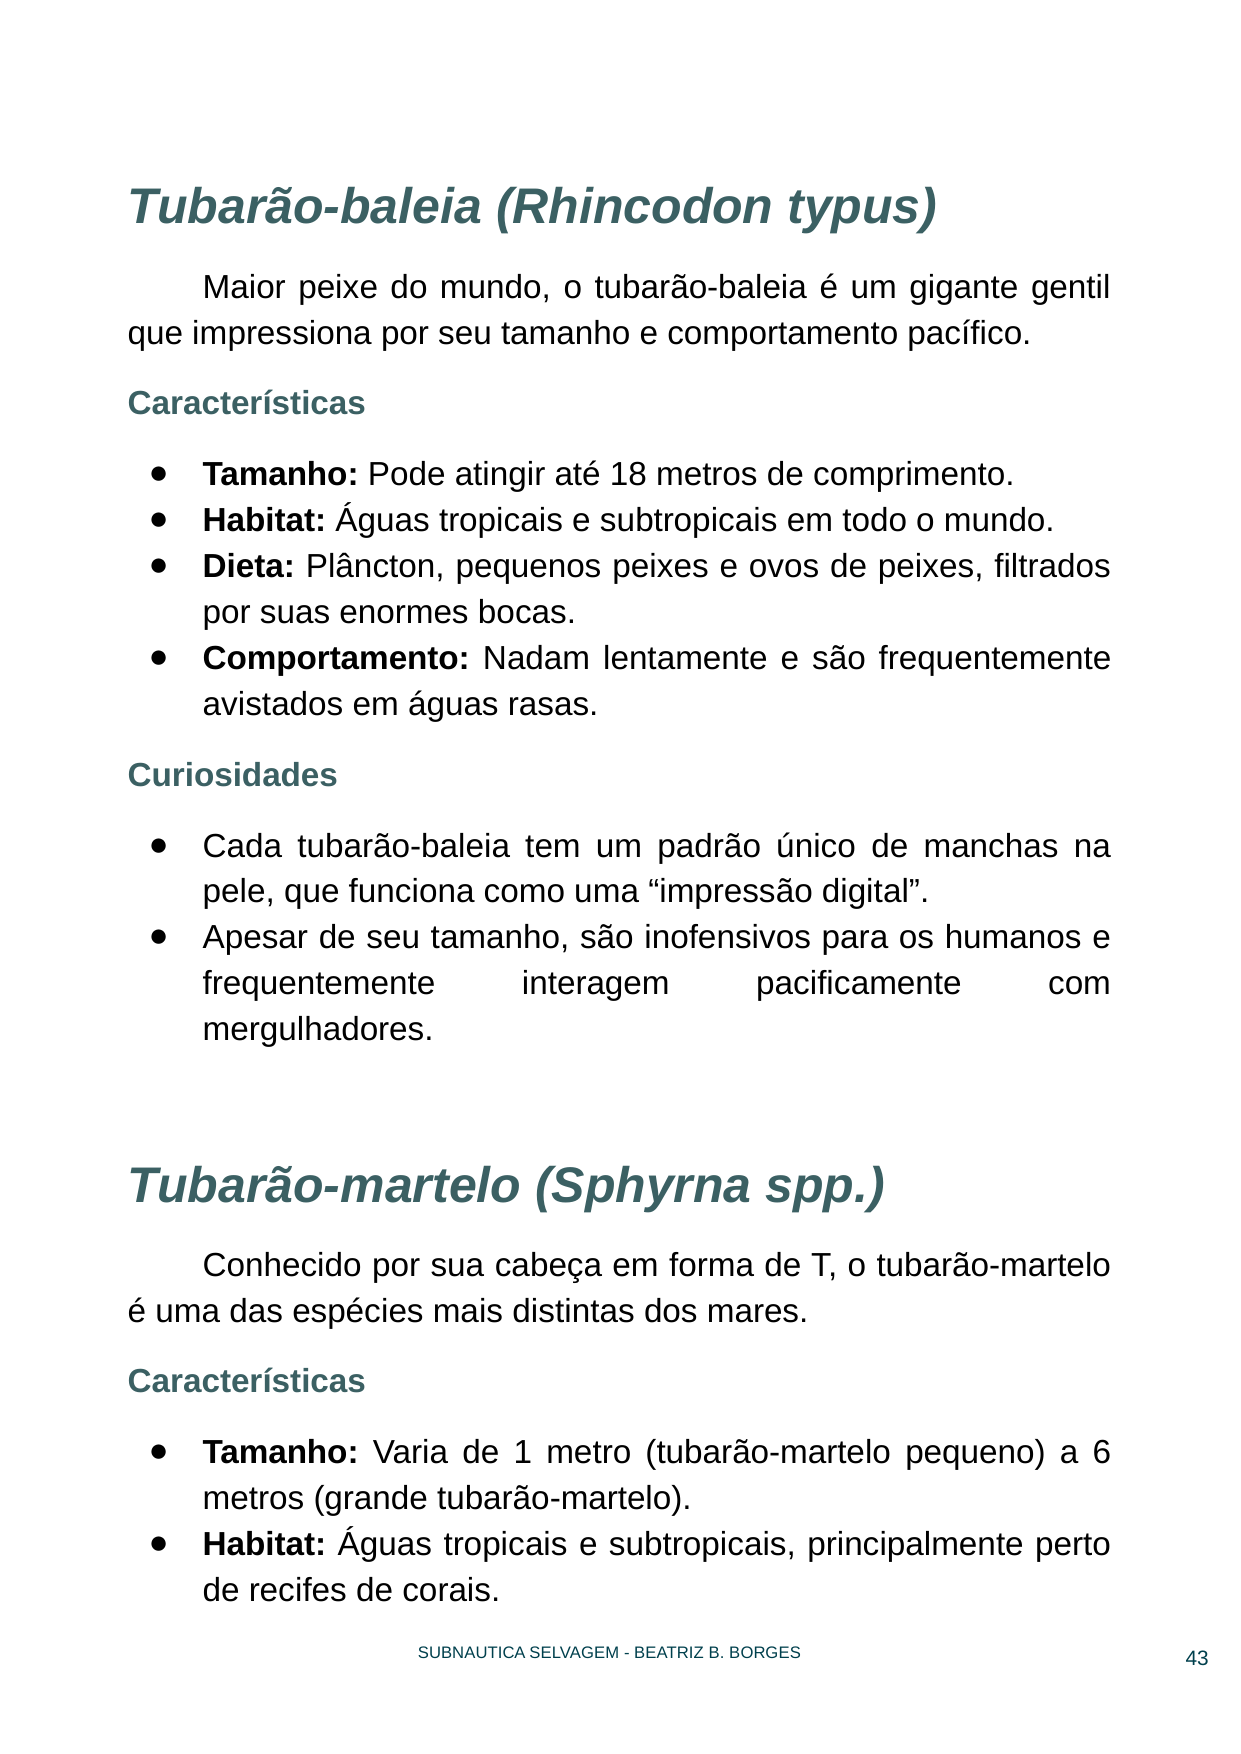

Tubarão-baleia (Rhincodon typus)
Maior peixe do mundo, o tubarão-baleia é um gigante gentil que impressiona por seu tamanho e comportamento pacífico.
Características
Tamanho: Pode atingir até 18 metros de comprimento.
Habitat: Águas tropicais e subtropicais em todo o mundo.
Dieta: Plâncton, pequenos peixes e ovos de peixes, filtrados por suas enormes bocas.
Comportamento: Nadam lentamente e são frequentemente avistados em águas rasas.
Curiosidades
Cada tubarão-baleia tem um padrão único de manchas na pele, que funciona como uma “impressão digital”.
Apesar de seu tamanho, são inofensivos para os humanos e frequentemente interagem pacificamente com mergulhadores.

Tubarão-martelo (Sphyrna spp.)
Conhecido por sua cabeça em forma de T, o tubarão-martelo é uma das espécies mais distintas dos mares.
Características
Tamanho: Varia de 1 metro (tubarão-martelo pequeno) a 6 metros (grande tubarão-martelo).
Habitat: Águas tropicais e subtropicais, principalmente perto de recifes de corais.
43
SUBNAUTICA SELVAGEM - BEATRIZ B. BORGES